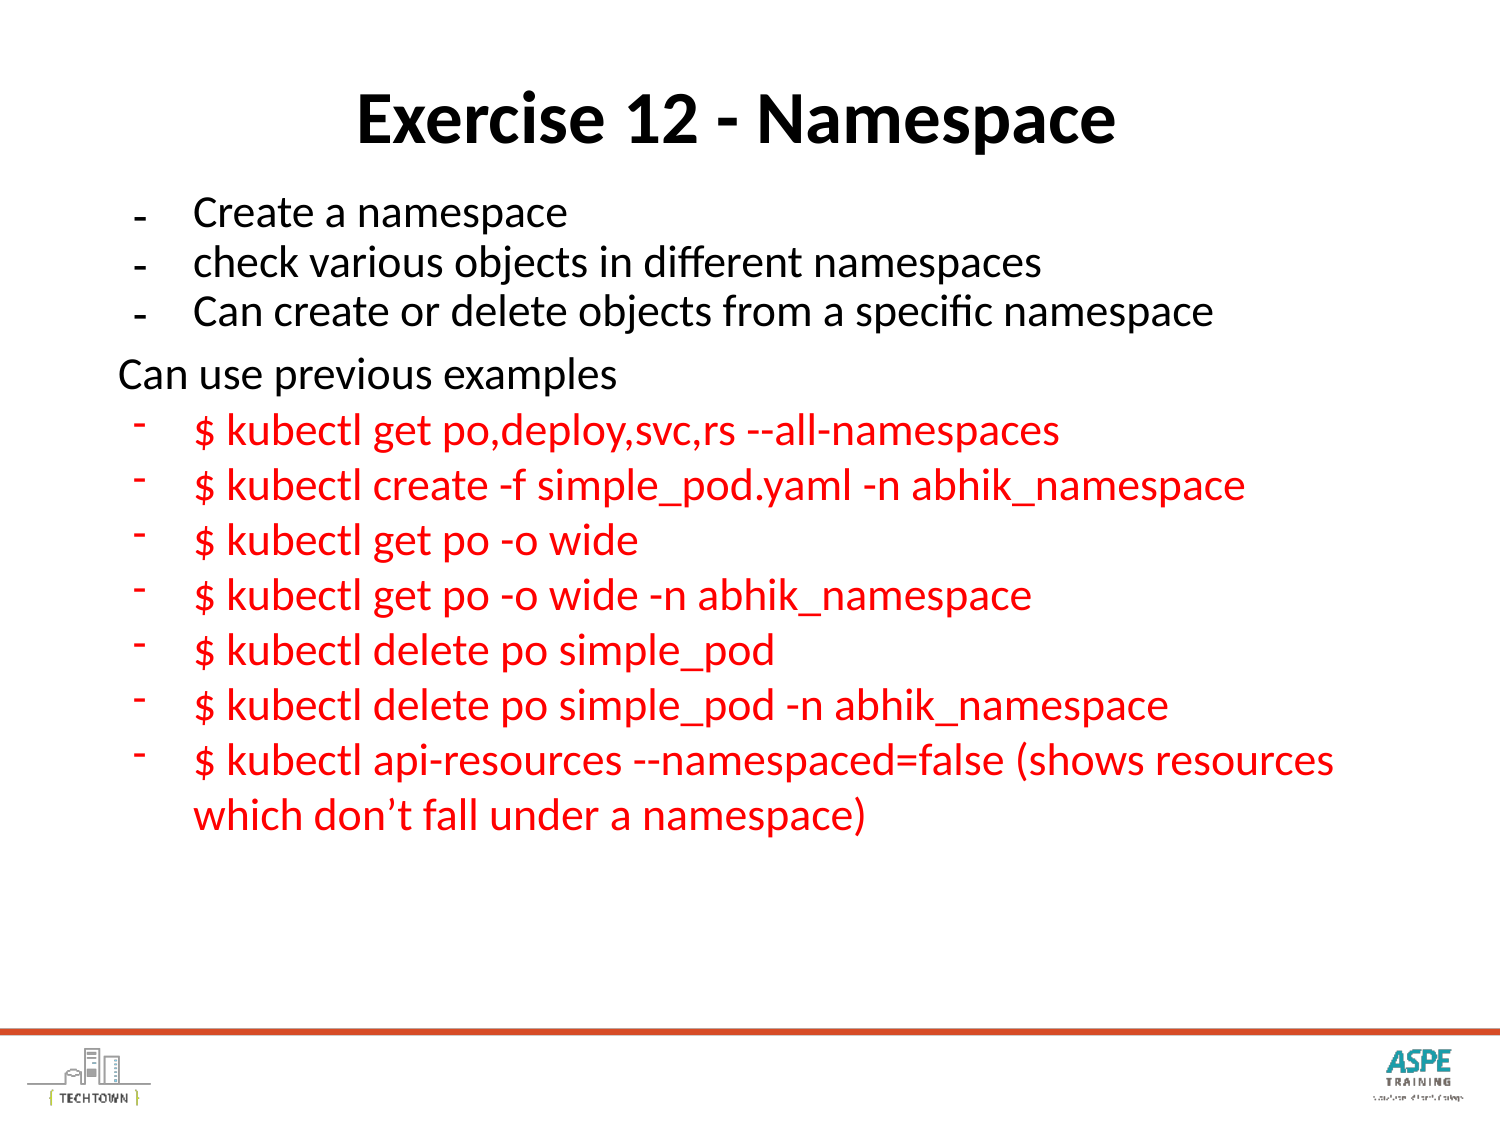

# Exercise 12 - Namespace

Create a namespace
check various objects in different namespaces
Can create or delete objects from a specific namespace
Can use previous examples
$ kubectl get po,deploy,svc,rs --all-namespaces
$ kubectl create -f simple_pod.yaml -n abhik_namespace
$ kubectl get po -o wide
$ kubectl get po -o wide -n abhik_namespace
$ kubectl delete po simple_pod
$ kubectl delete po simple_pod -n abhik_namespace
$ kubectl api-resources --namespaced=false (shows resources which don’t fall under a namespace)